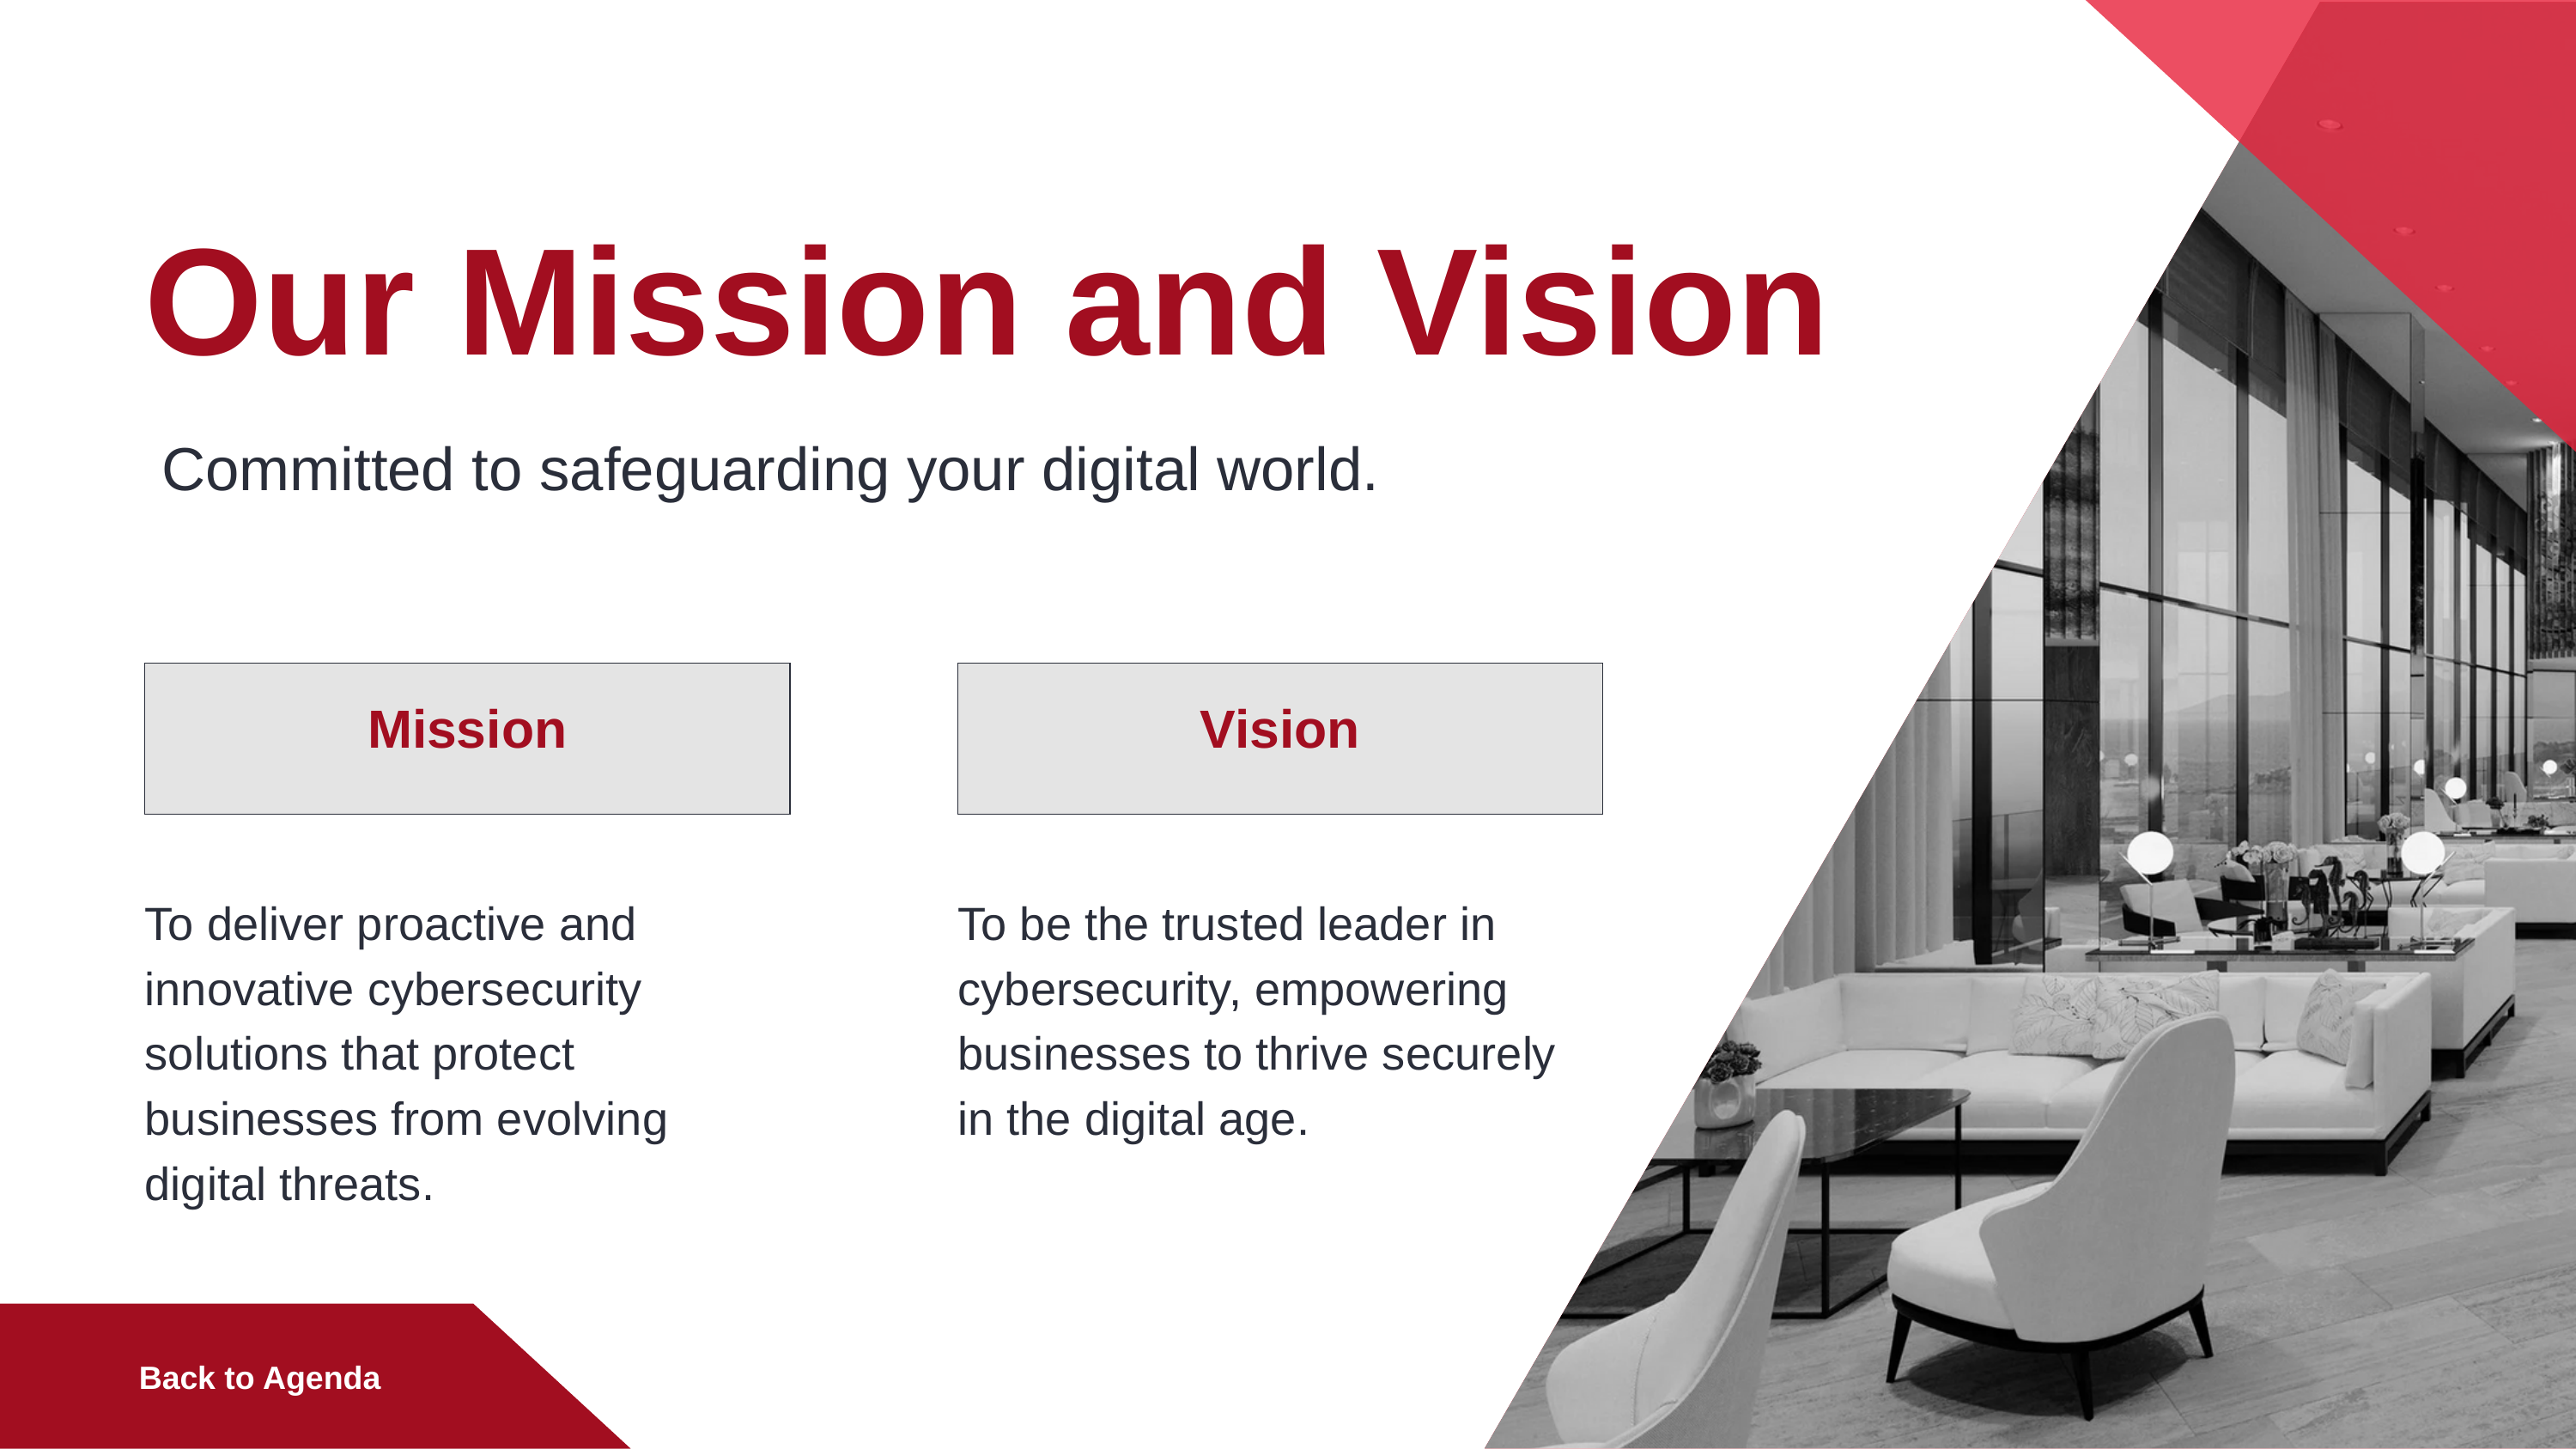

Our Mission and Vision
 Committed to safeguarding your digital world.

Mission

Vision
To deliver proactive and innovative cybersecurity solutions that protect businesses from evolving digital threats.
To be the trusted leader in cybersecurity, empowering businesses to thrive securely in the digital age.

Back to Agenda